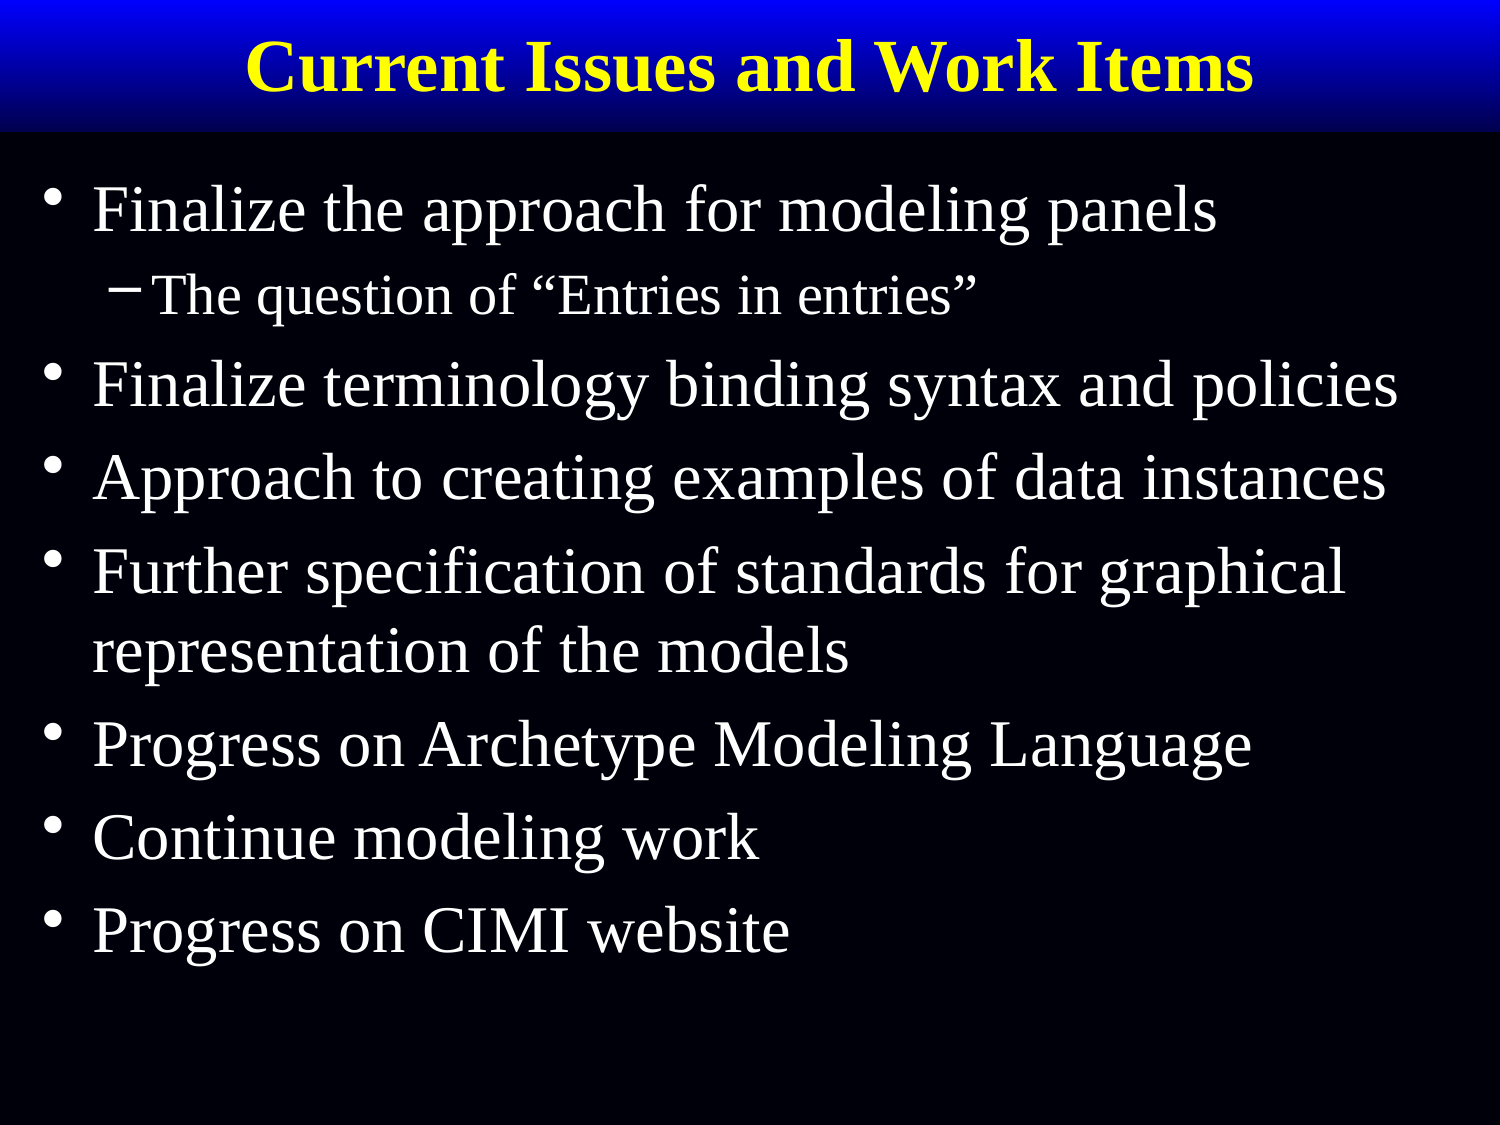

# Current Issues and Work Items
Finalize the approach for modeling panels
The question of “Entries in entries”
Finalize terminology binding syntax and policies
Approach to creating examples of data instances
Further specification of standards for graphical representation of the models
Progress on Archetype Modeling Language
Continue modeling work
Progress on CIMI website